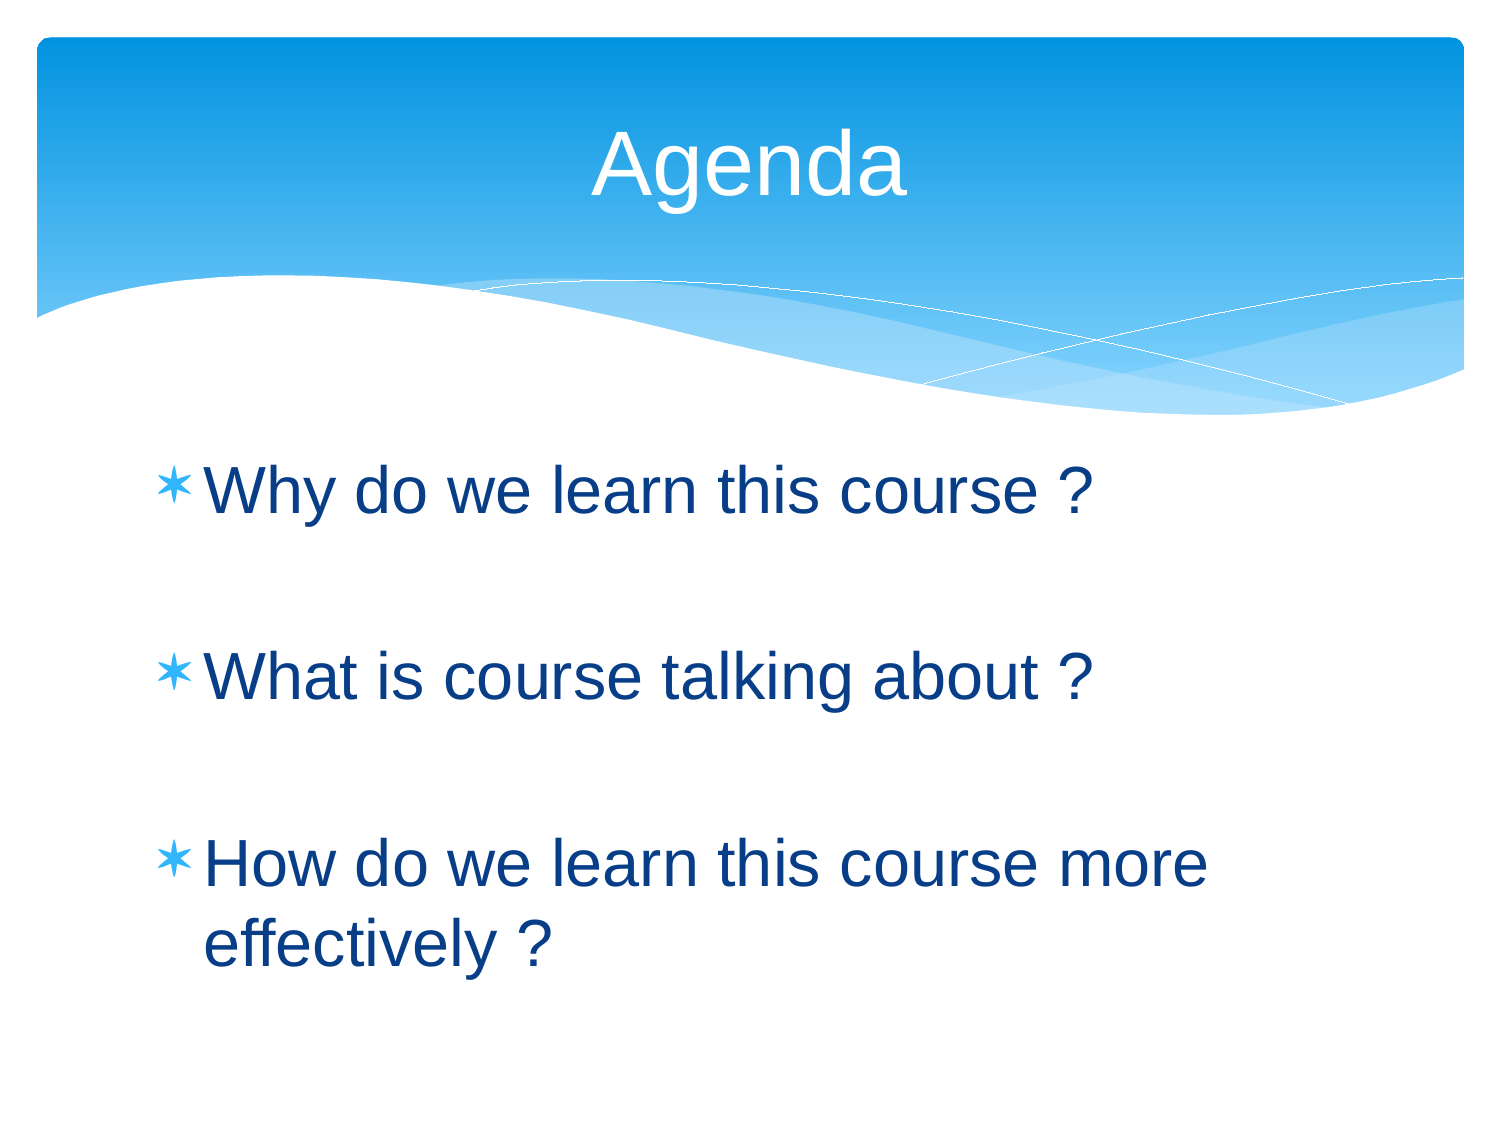

# Agenda
Why do we learn this course ?

What is course talking about ?

How do we learn this course more effectively ?